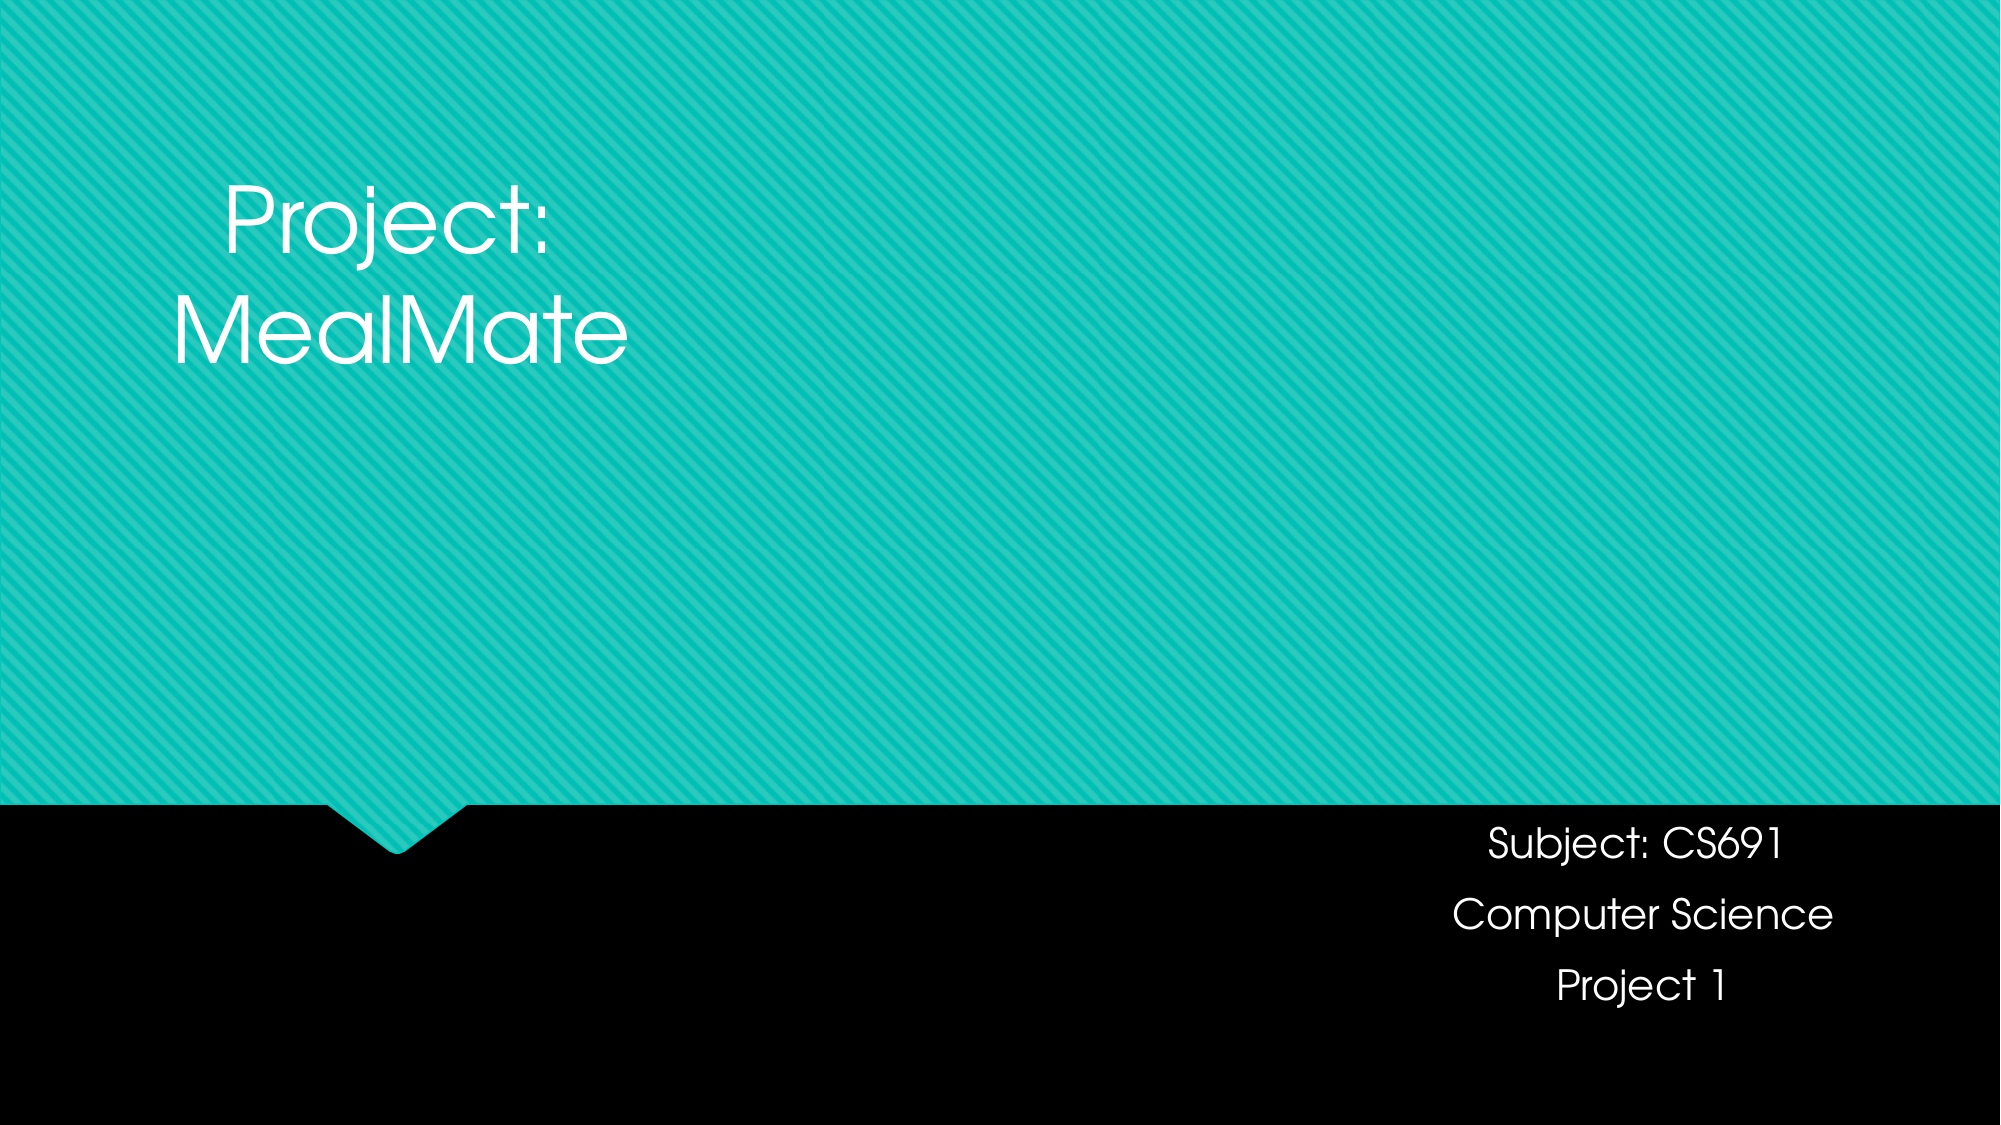

Project:
MealMate
Subject: CS691
Computer Science
Project 1